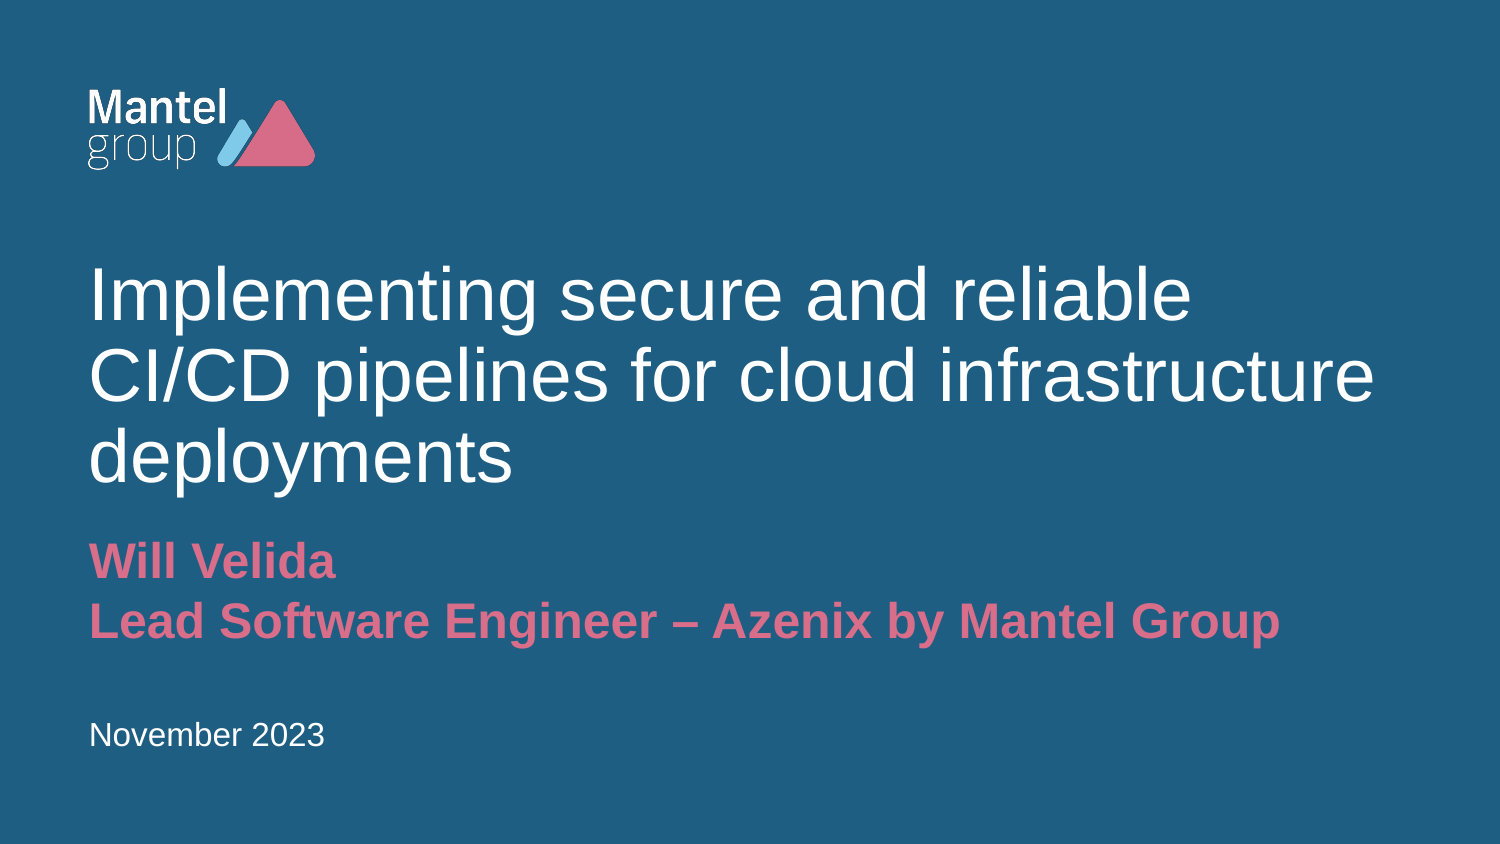

# Implementing secure and reliable CI/CD pipelines for cloud infrastructure deployments
Will Velida
Lead Software Engineer – Azenix by Mantel Group
November 2023